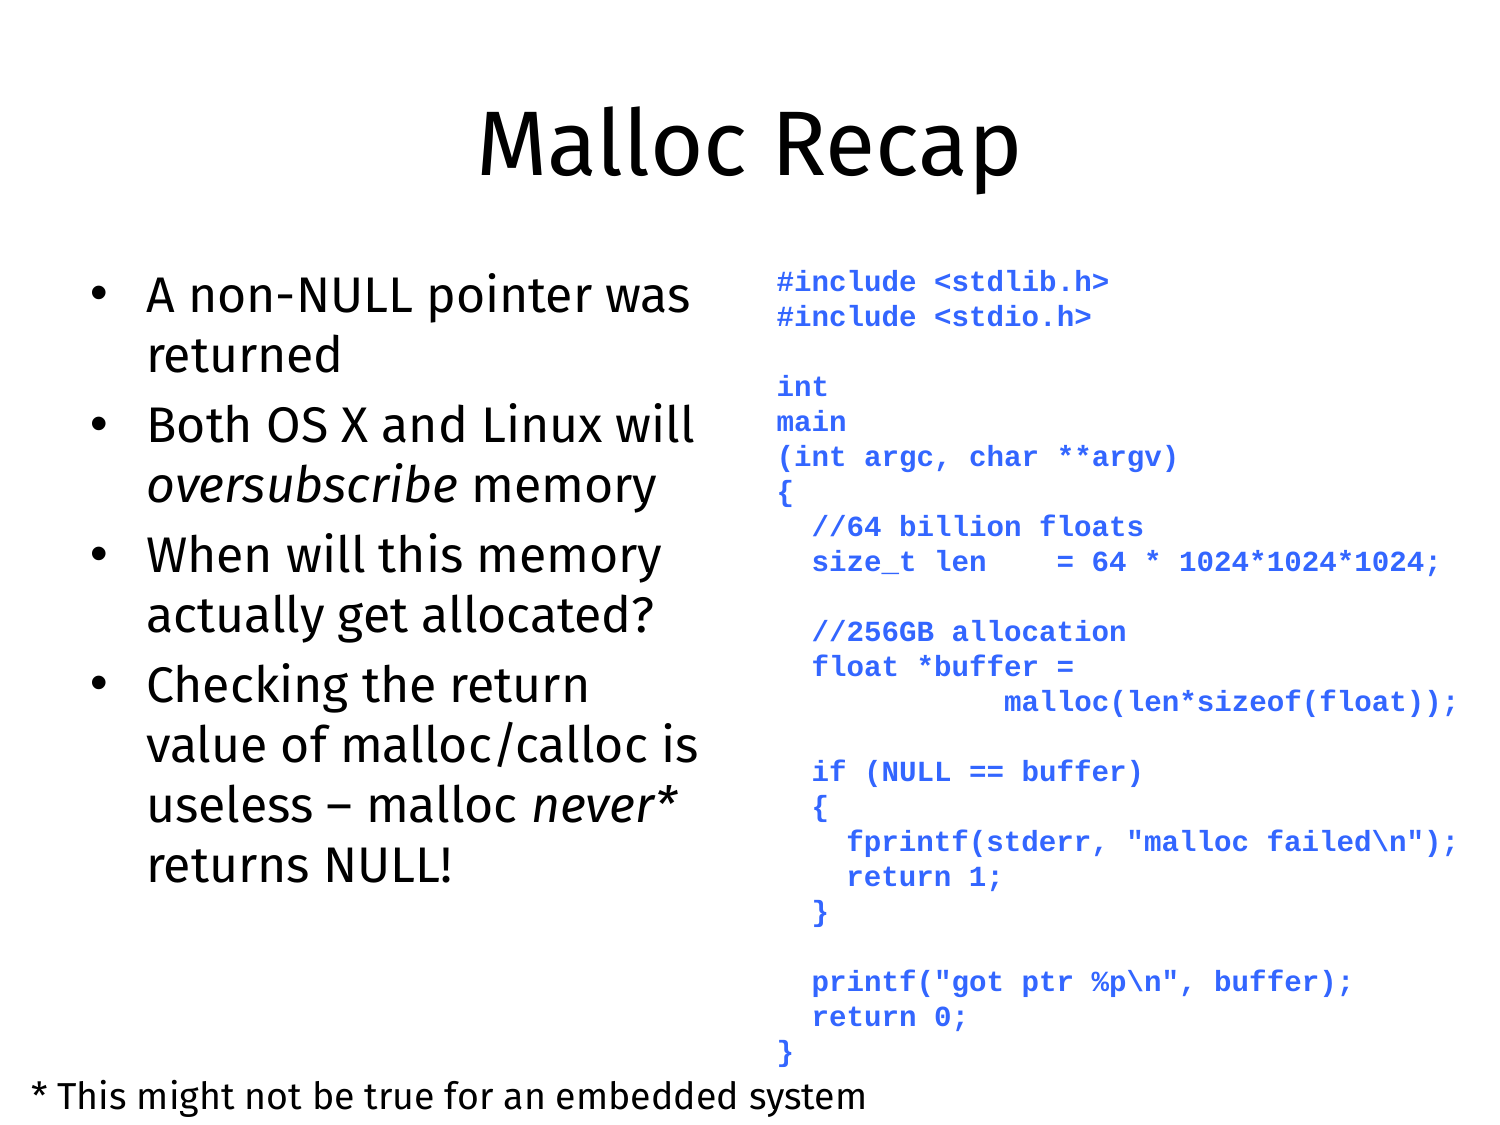

# Malloc Recap
A non-NULL pointer was returned
Both OS X and Linux will oversubscribe memory
When will this memory actually get allocated?
Checking the return value of malloc/calloc is useless – malloc never* returns NULL!
#include <stdlib.h>
#include <stdio.h>

int
main
(int argc, char **argv)
{
  //64 billion floats
  size_t len    = 64 * 1024*1024*1024;

  //256GB allocation
  float *buffer =
             malloc(len*sizeof(float));

  if (NULL == buffer)
  {
    fprintf(stderr, "malloc failed\n");
    return 1;
  }

  printf("got ptr %p\n", buffer);
  return 0;
}
* This might not be true for an embedded system